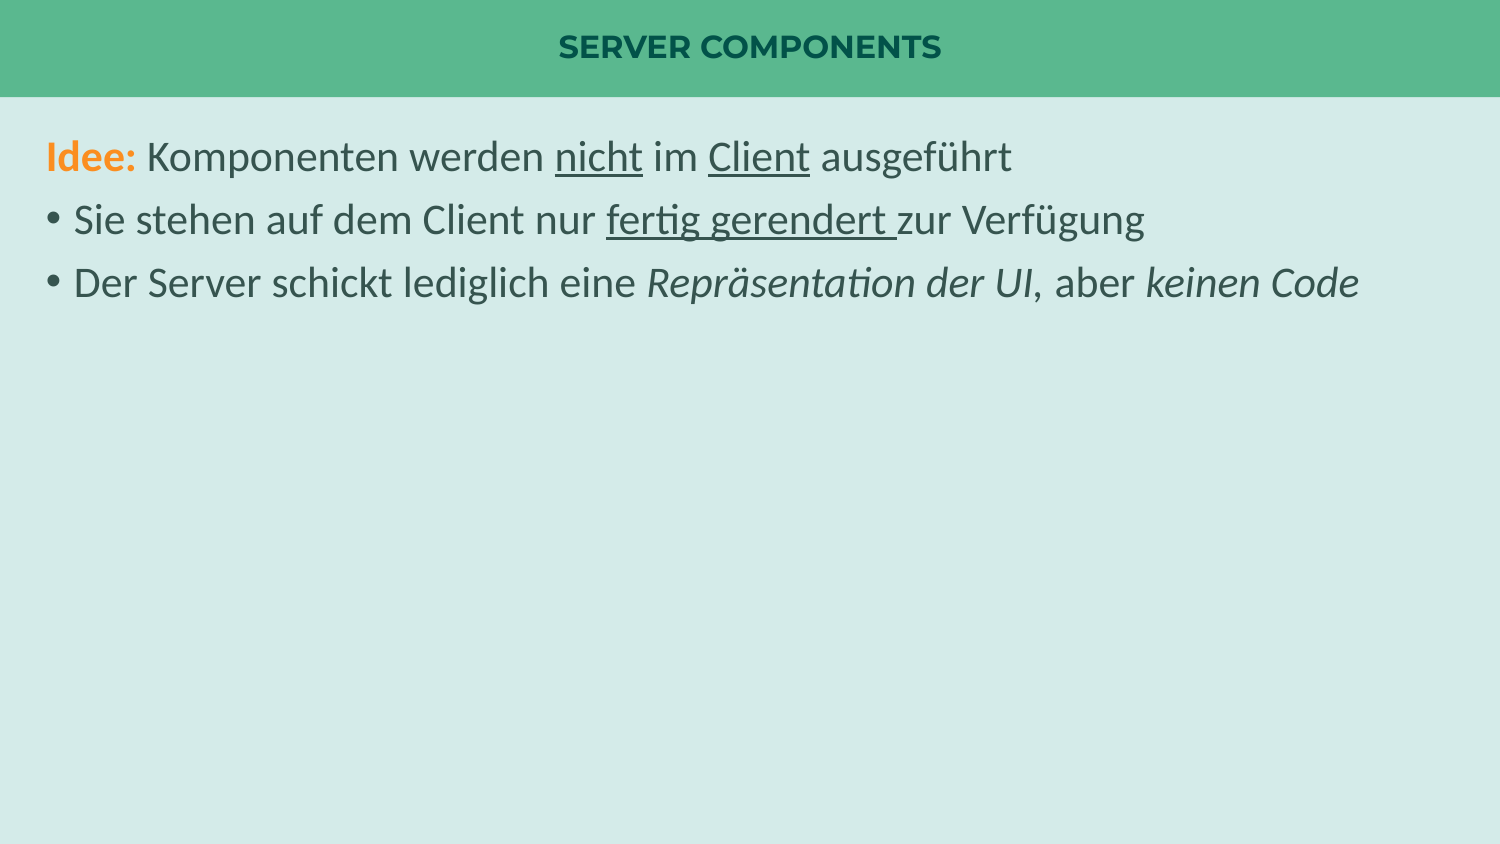

# Server Components
Idee: Komponenten werden nicht im Client ausgeführt
Sie stehen auf dem Client nur fertig gerendert zur Verfügung
Der Server schickt lediglich eine Repräsentation der UI, aber keinen Code